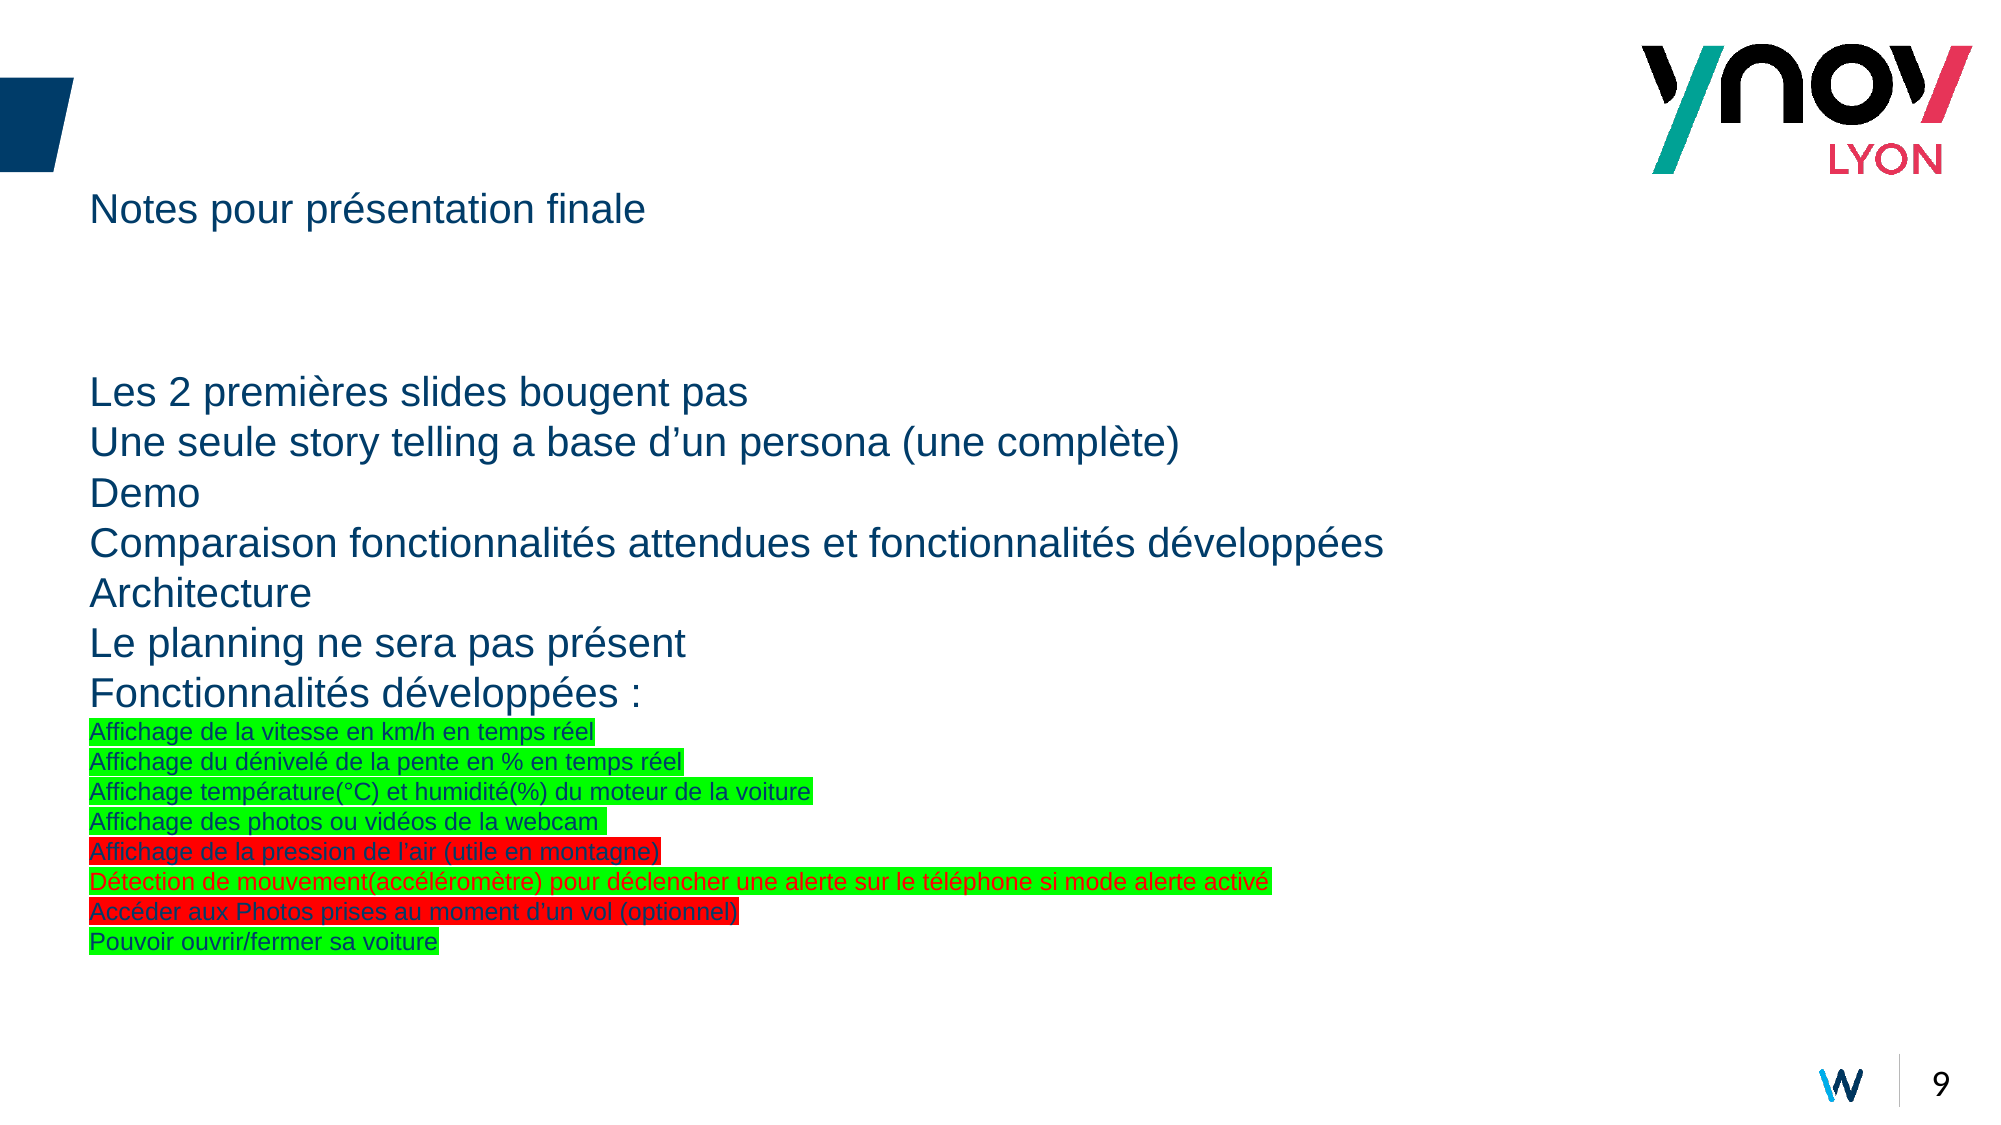

#
Les 2 premières slides bougent pas
Une seule story telling a base d’un persona (une complète)
Demo
Comparaison fonctionnalités attendues et fonctionnalités développées
Architecture
Le planning ne sera pas présent
Fonctionnalités développées :
Affichage de la vitesse en km/h en temps réel
Affichage du dénivelé de la pente en % en temps réel
Affichage température(°C) et humidité(%) du moteur de la voiture
Affichage des photos ou vidéos de la webcam
Affichage de la pression de l’air (utile en montagne)
Détection de mouvement(accéléromètre) pour déclencher une alerte sur le téléphone si mode alerte activé
Accéder aux Photos prises au moment d’un vol (optionnel)
Pouvoir ouvrir/fermer sa voiture

Notes pour présentation finale